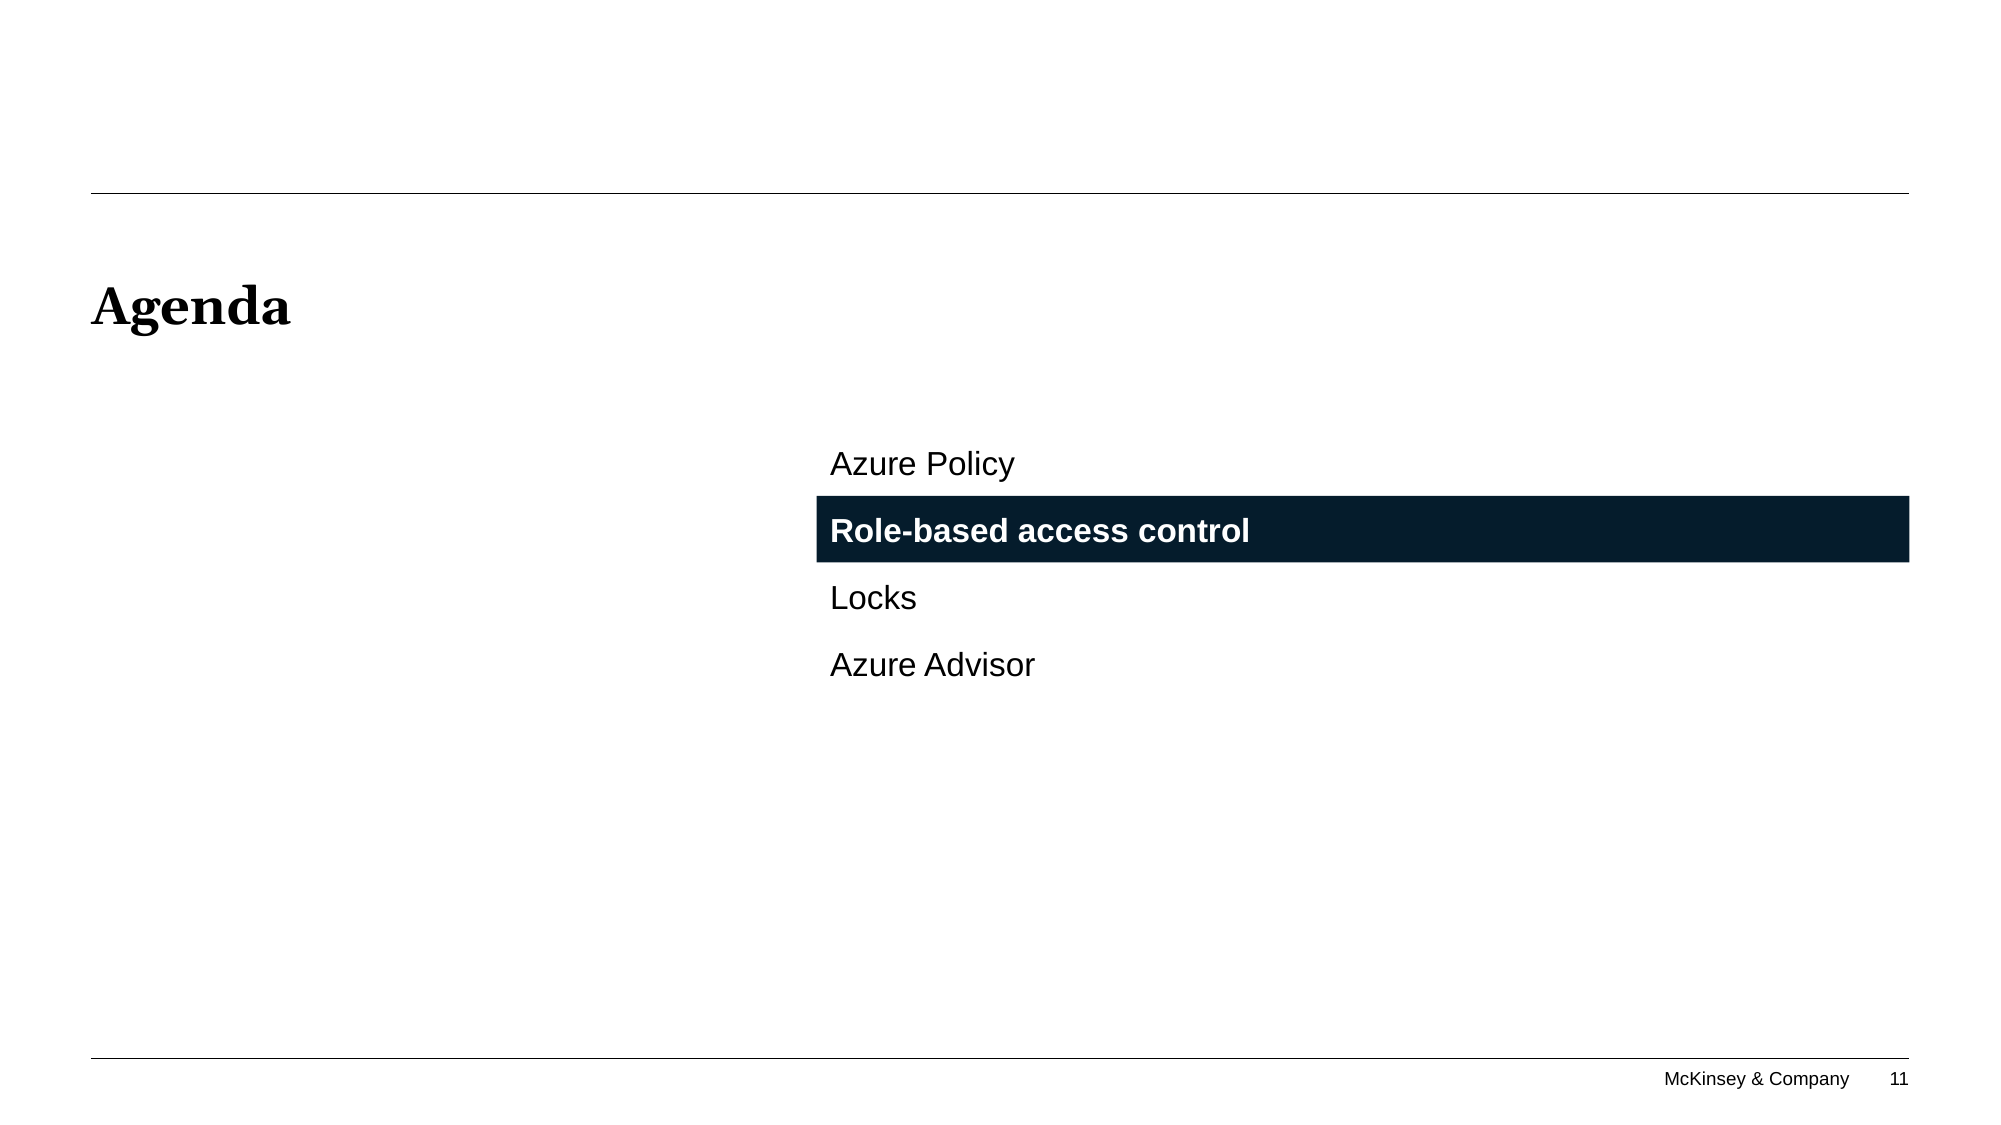

# Agenda
Azure Policy
Role-based access control
Locks
Azure Advisor